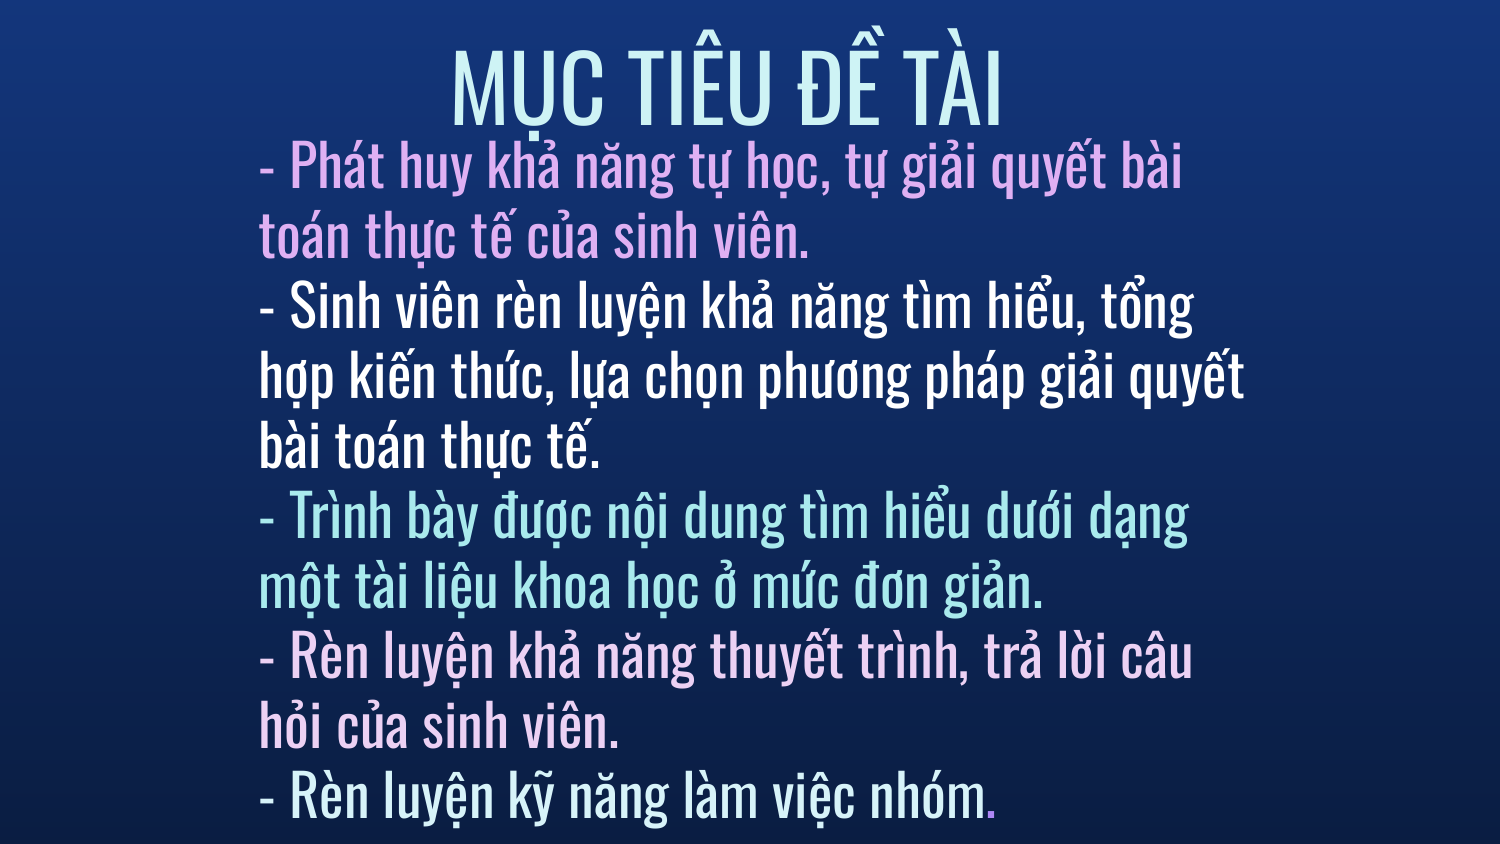

MỤC TIÊU ĐỀ TÀI
# - Phát huy khả năng tự học, tự giải quyết bài toán thực tế của sinh viên. - Sinh viên rèn luyện khả năng tìm hiểu, tổng hợp kiến thức, lựa chọn phương pháp giải quyết bài toán thực tế. - Trình bày được nội dung tìm hiểu dưới dạng một tài liệu khoa học ở mức đơn giản. - Rèn luyện khả năng thuyết trình, trả lời câu hỏi của sinh viên. - Rèn luyện kỹ năng làm việc nhóm.